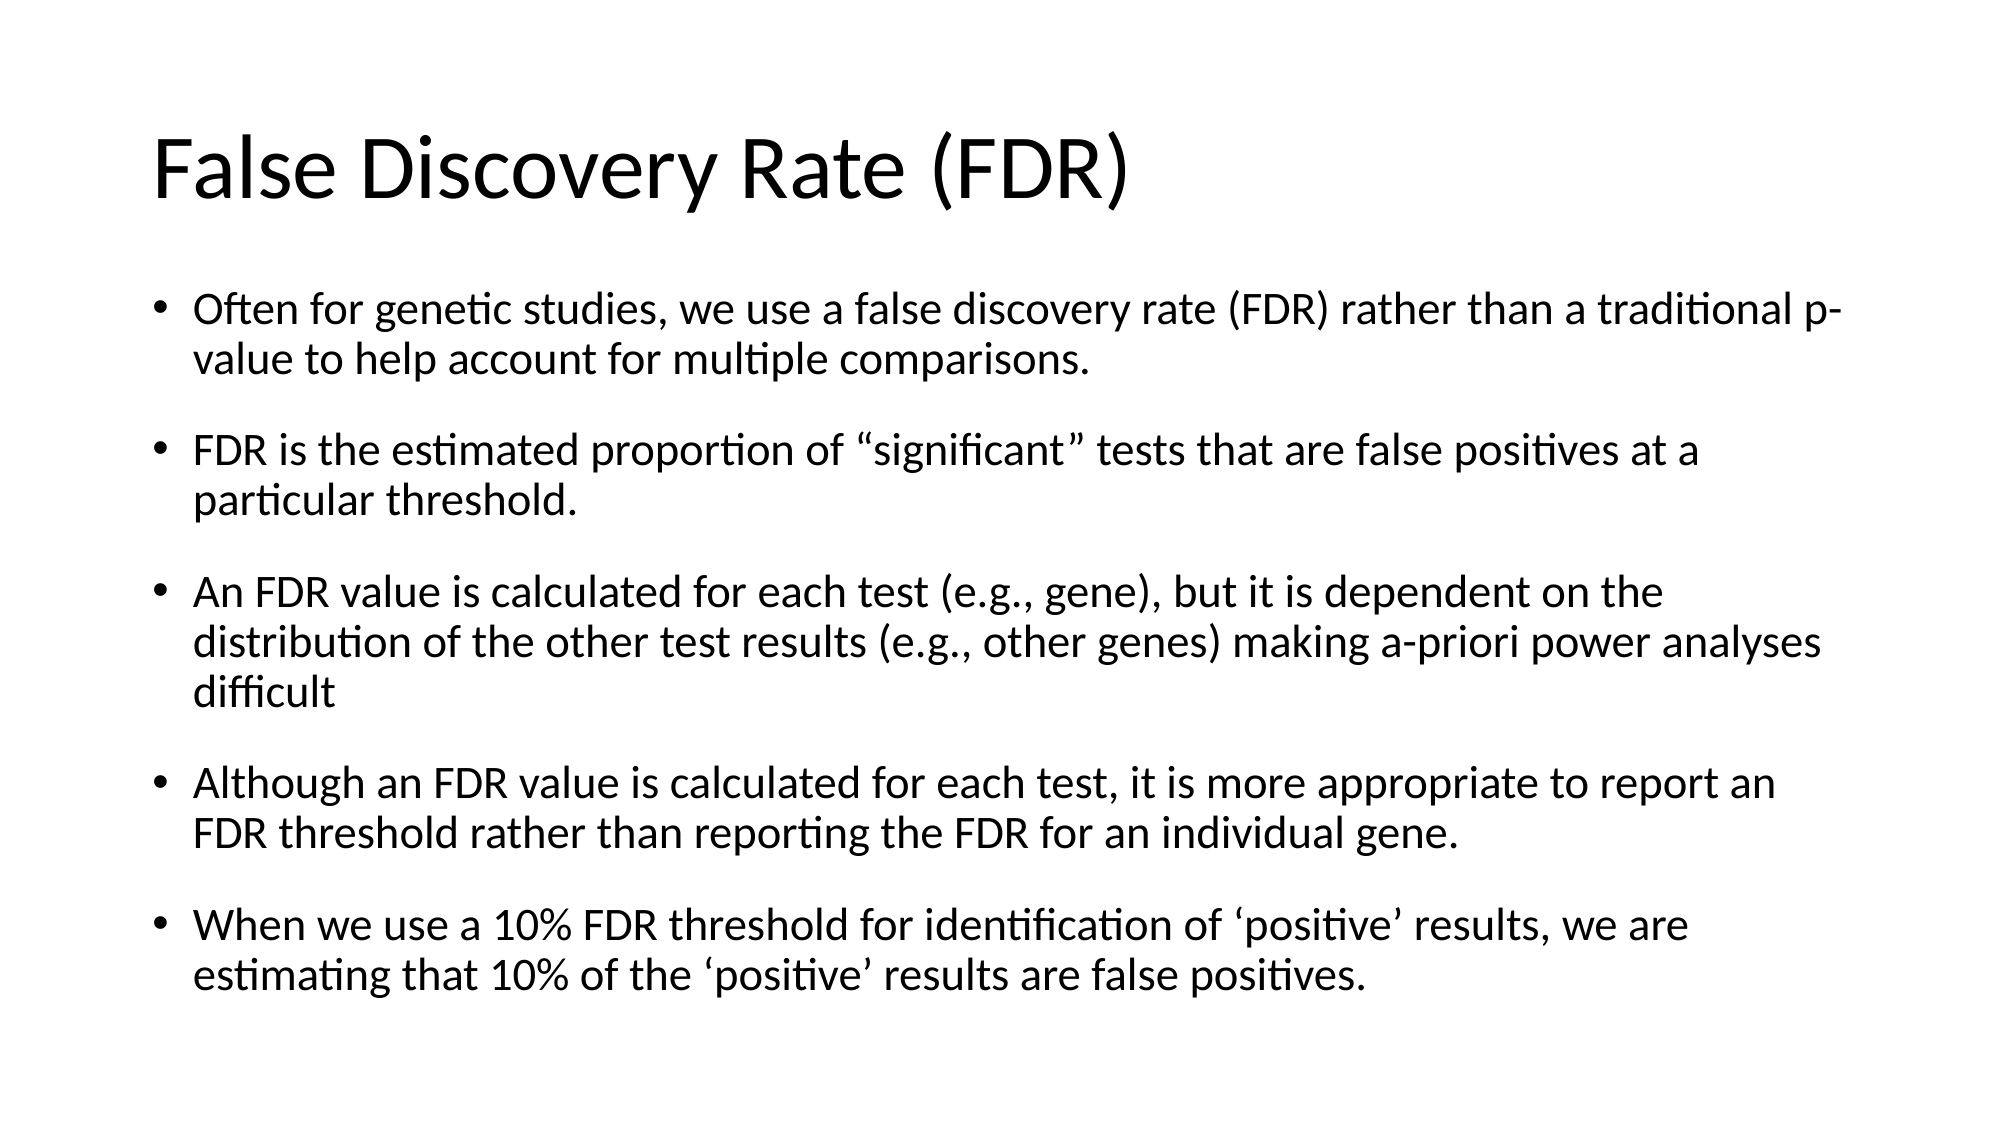

# False Discovery Rate (FDR)
Often for genetic studies, we use a false discovery rate (FDR) rather than a traditional p-value to help account for multiple comparisons.
FDR is the estimated proportion of “significant” tests that are false positives at a particular threshold.
An FDR value is calculated for each test (e.g., gene), but it is dependent on the distribution of the other test results (e.g., other genes) making a-priori power analyses difficult
Although an FDR value is calculated for each test, it is more appropriate to report an FDR threshold rather than reporting the FDR for an individual gene.
When we use a 10% FDR threshold for identification of ‘positive’ results, we are estimating that 10% of the ‘positive’ results are false positives.